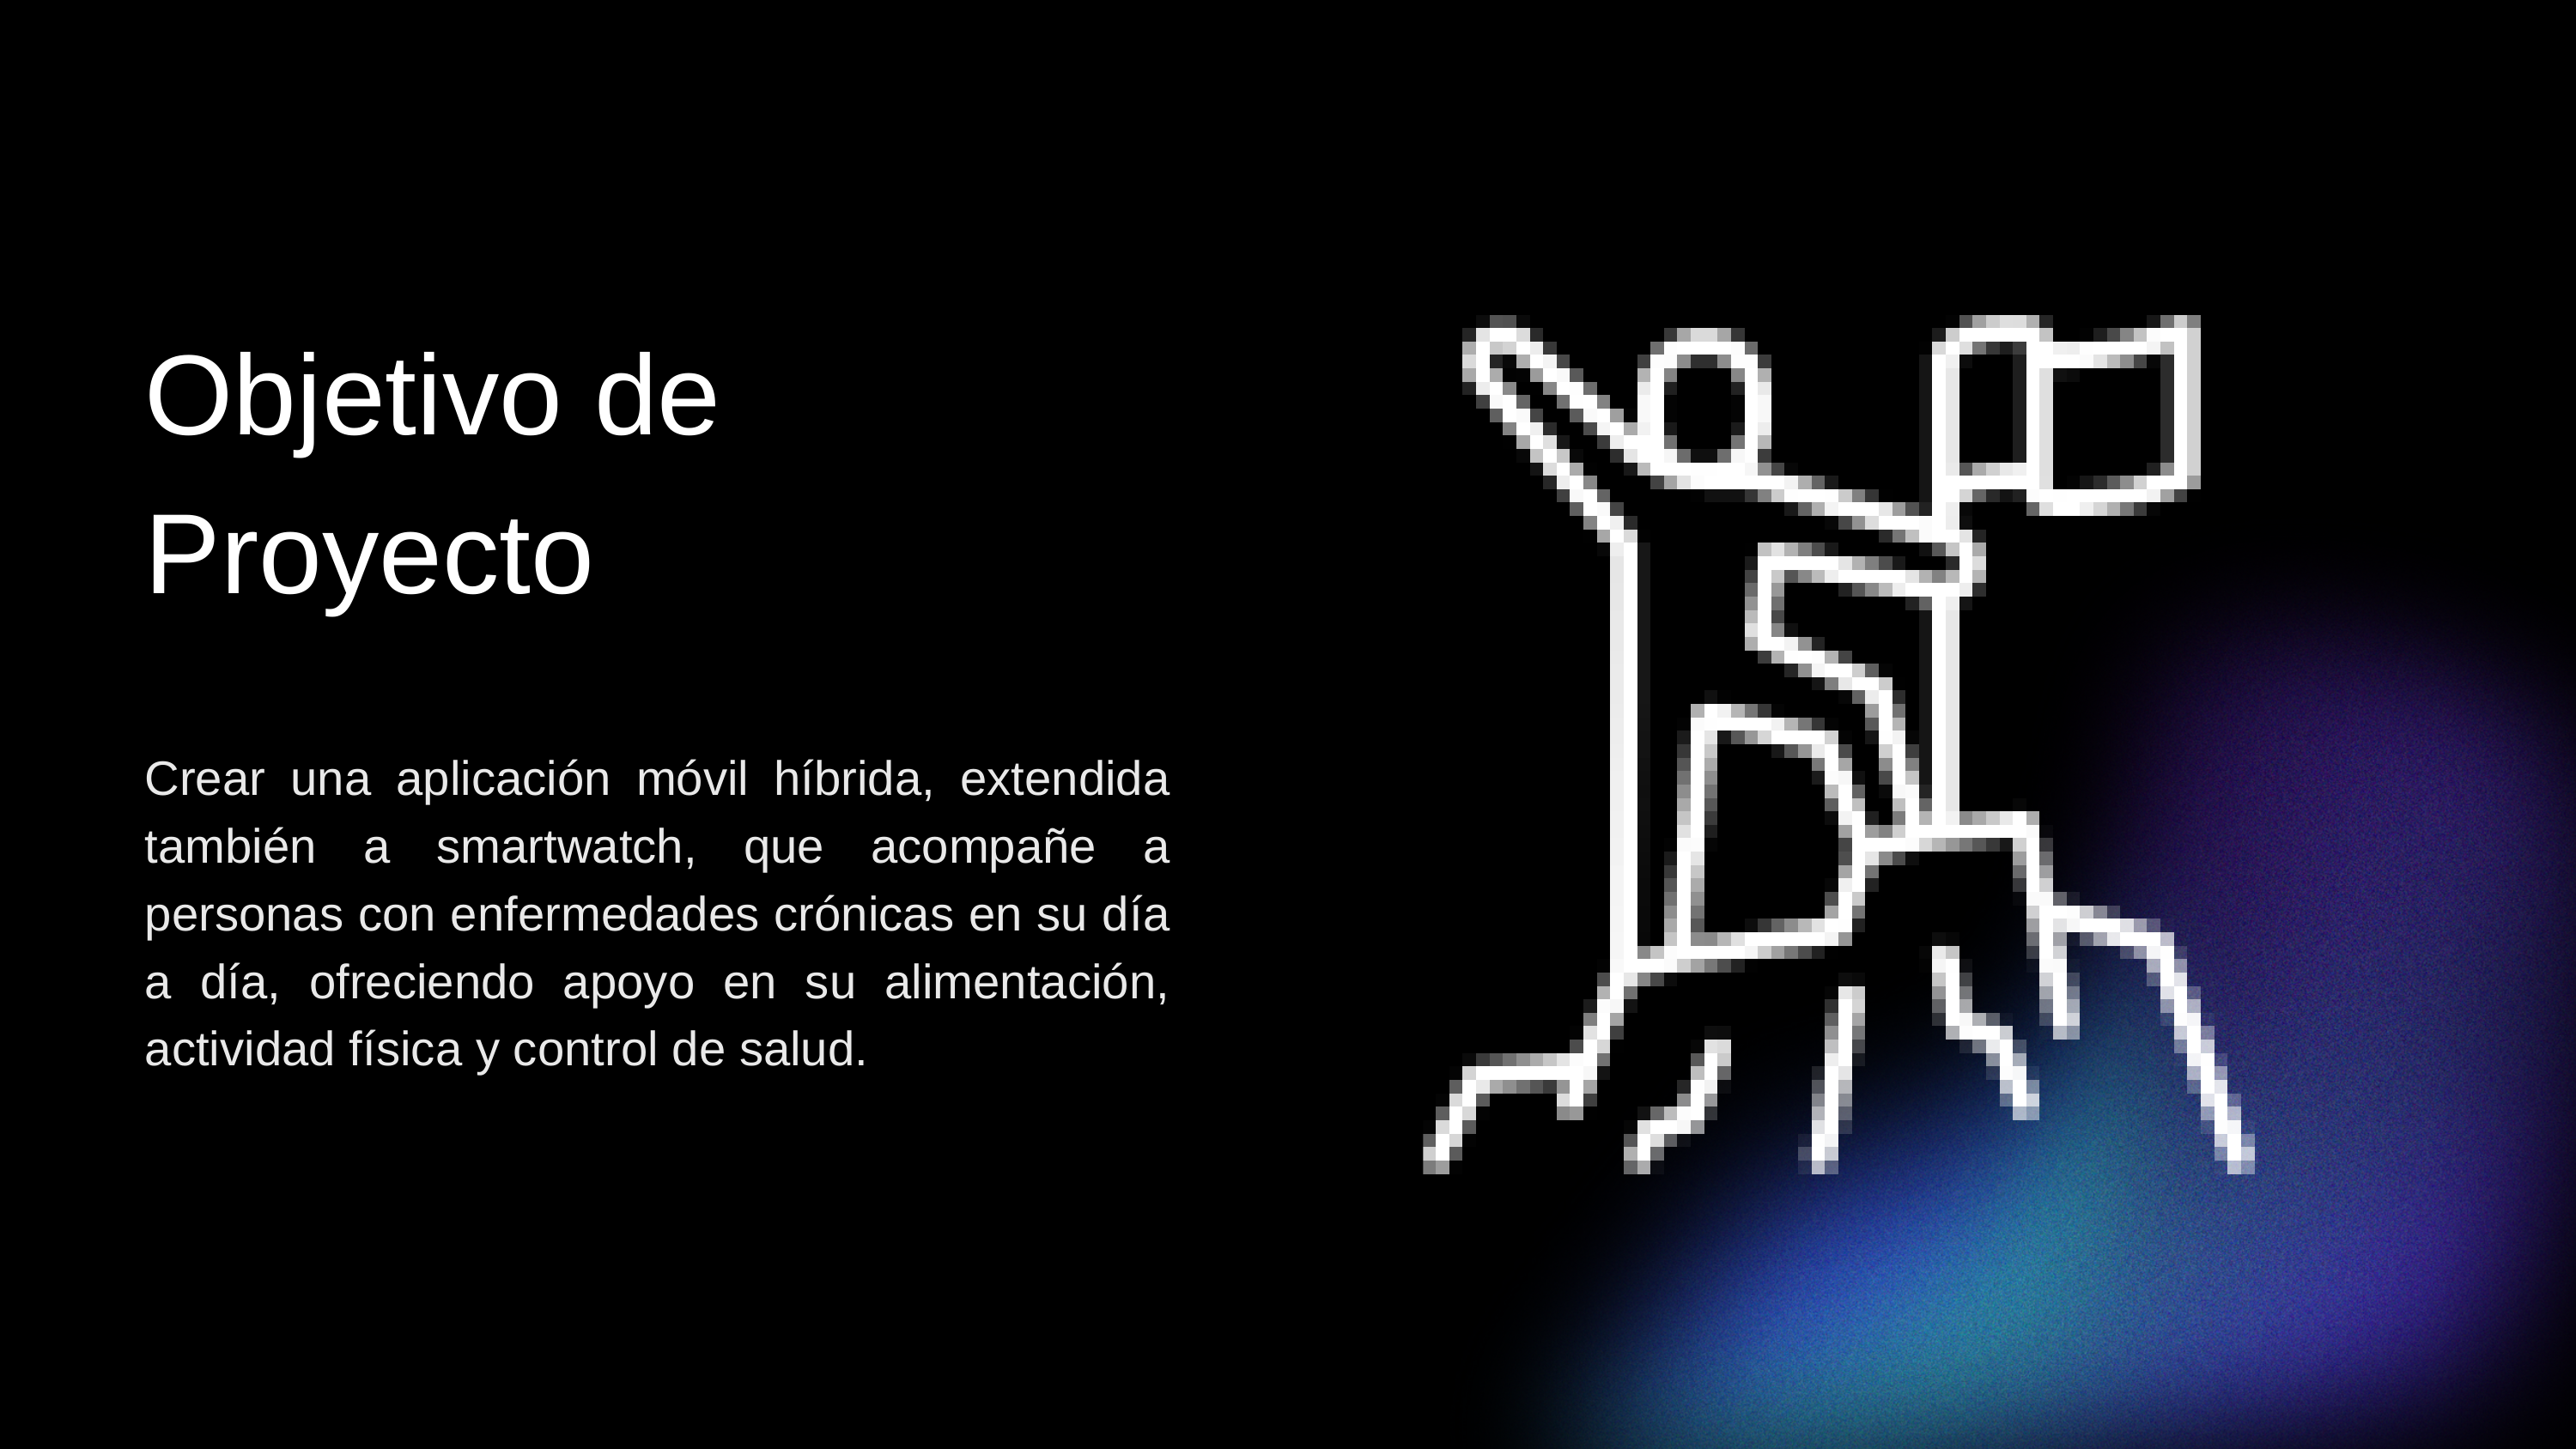

Objetivo de Proyecto

Crear una aplicación móvil híbrida, extendida también a smartwatch, que acompañe a personas con enfermedades crónicas en su día a día, ofreciendo apoyo en su alimentación, actividad física y control de salud.